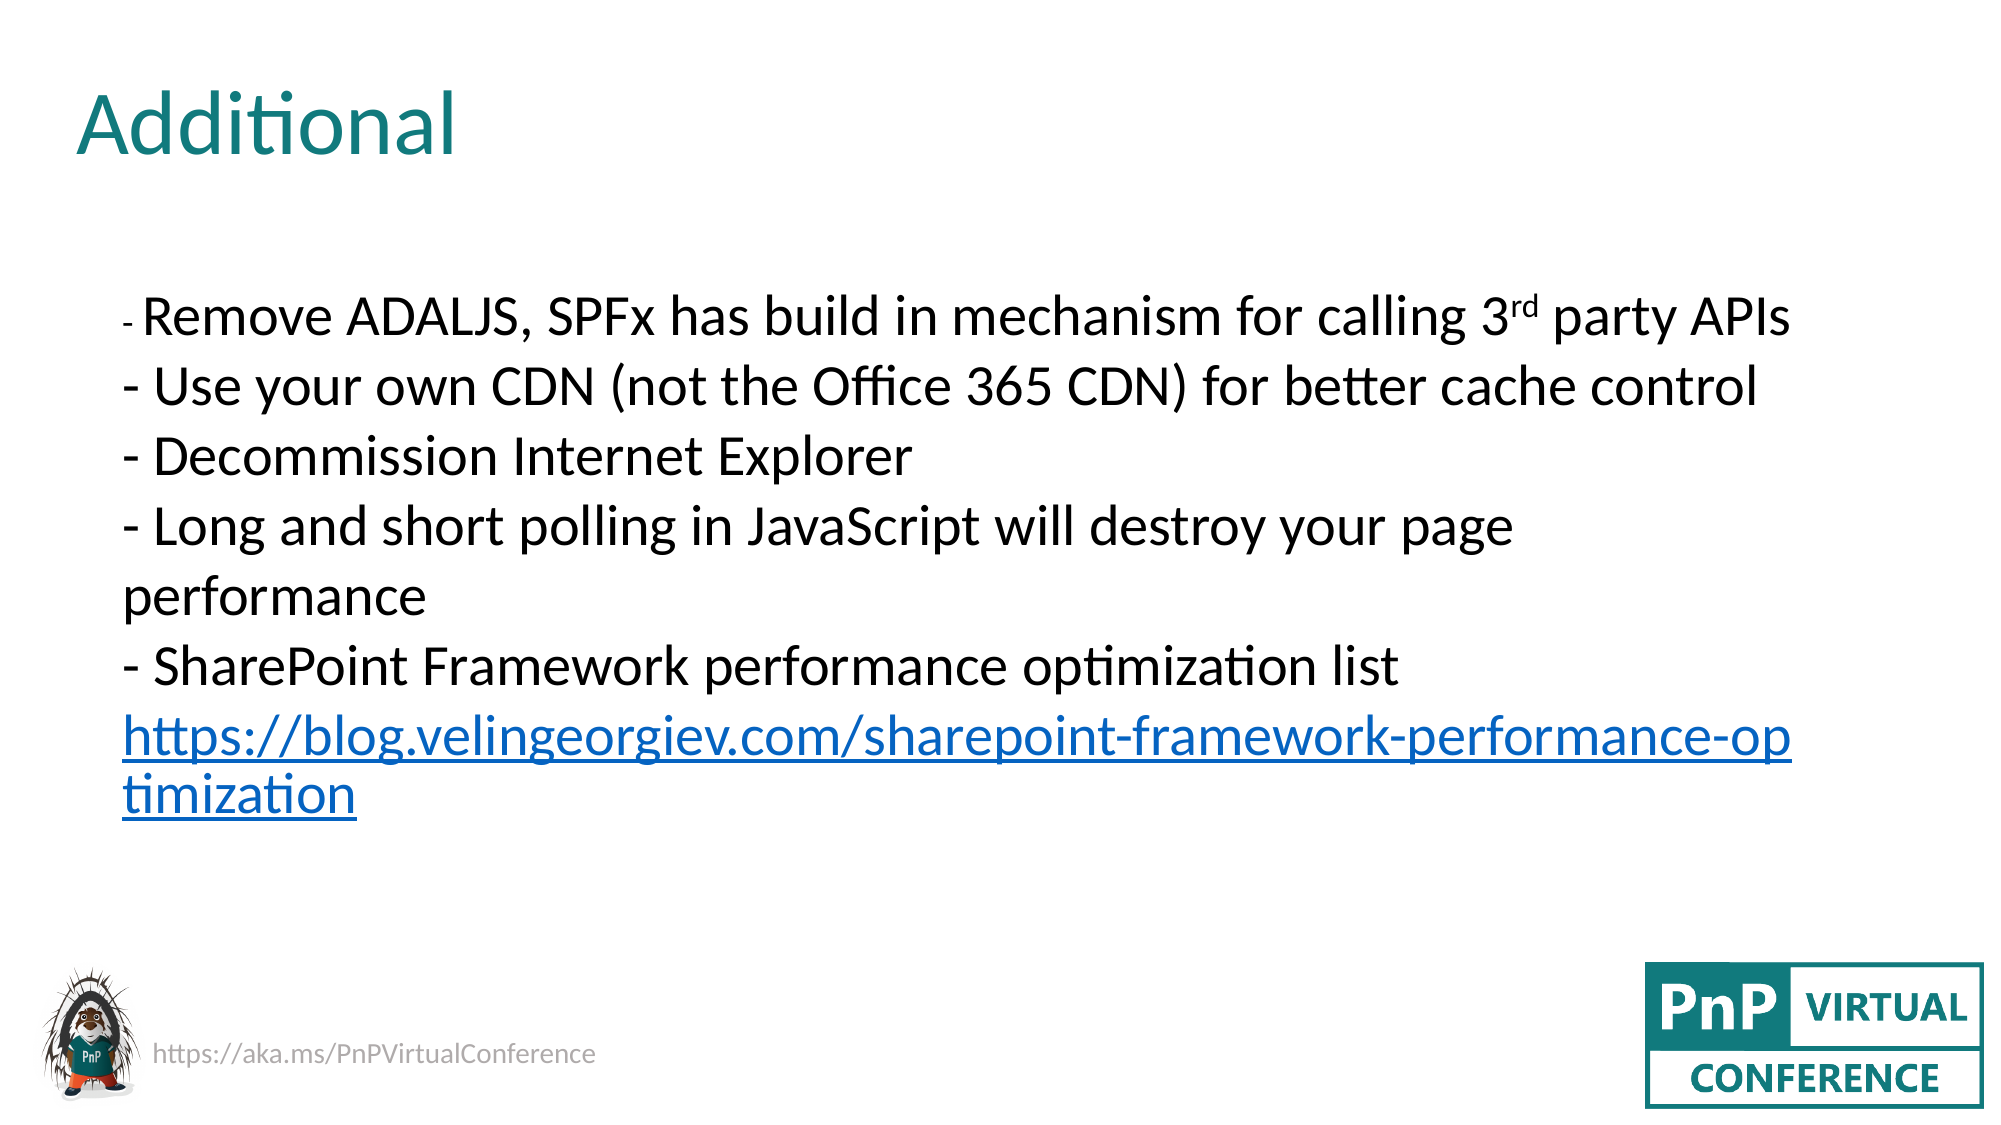

# Additional
- Remove ADALJS, SPFx has build in mechanism for calling 3rd party APIs
- Use your own CDN (not the Office 365 CDN) for better cache control
- Decommission Internet Explorer
- Long and short polling in JavaScript will destroy your page performance
- SharePoint Framework performance optimization list
https://blog.velingeorgiev.com/sharepoint-framework-performance-optimization